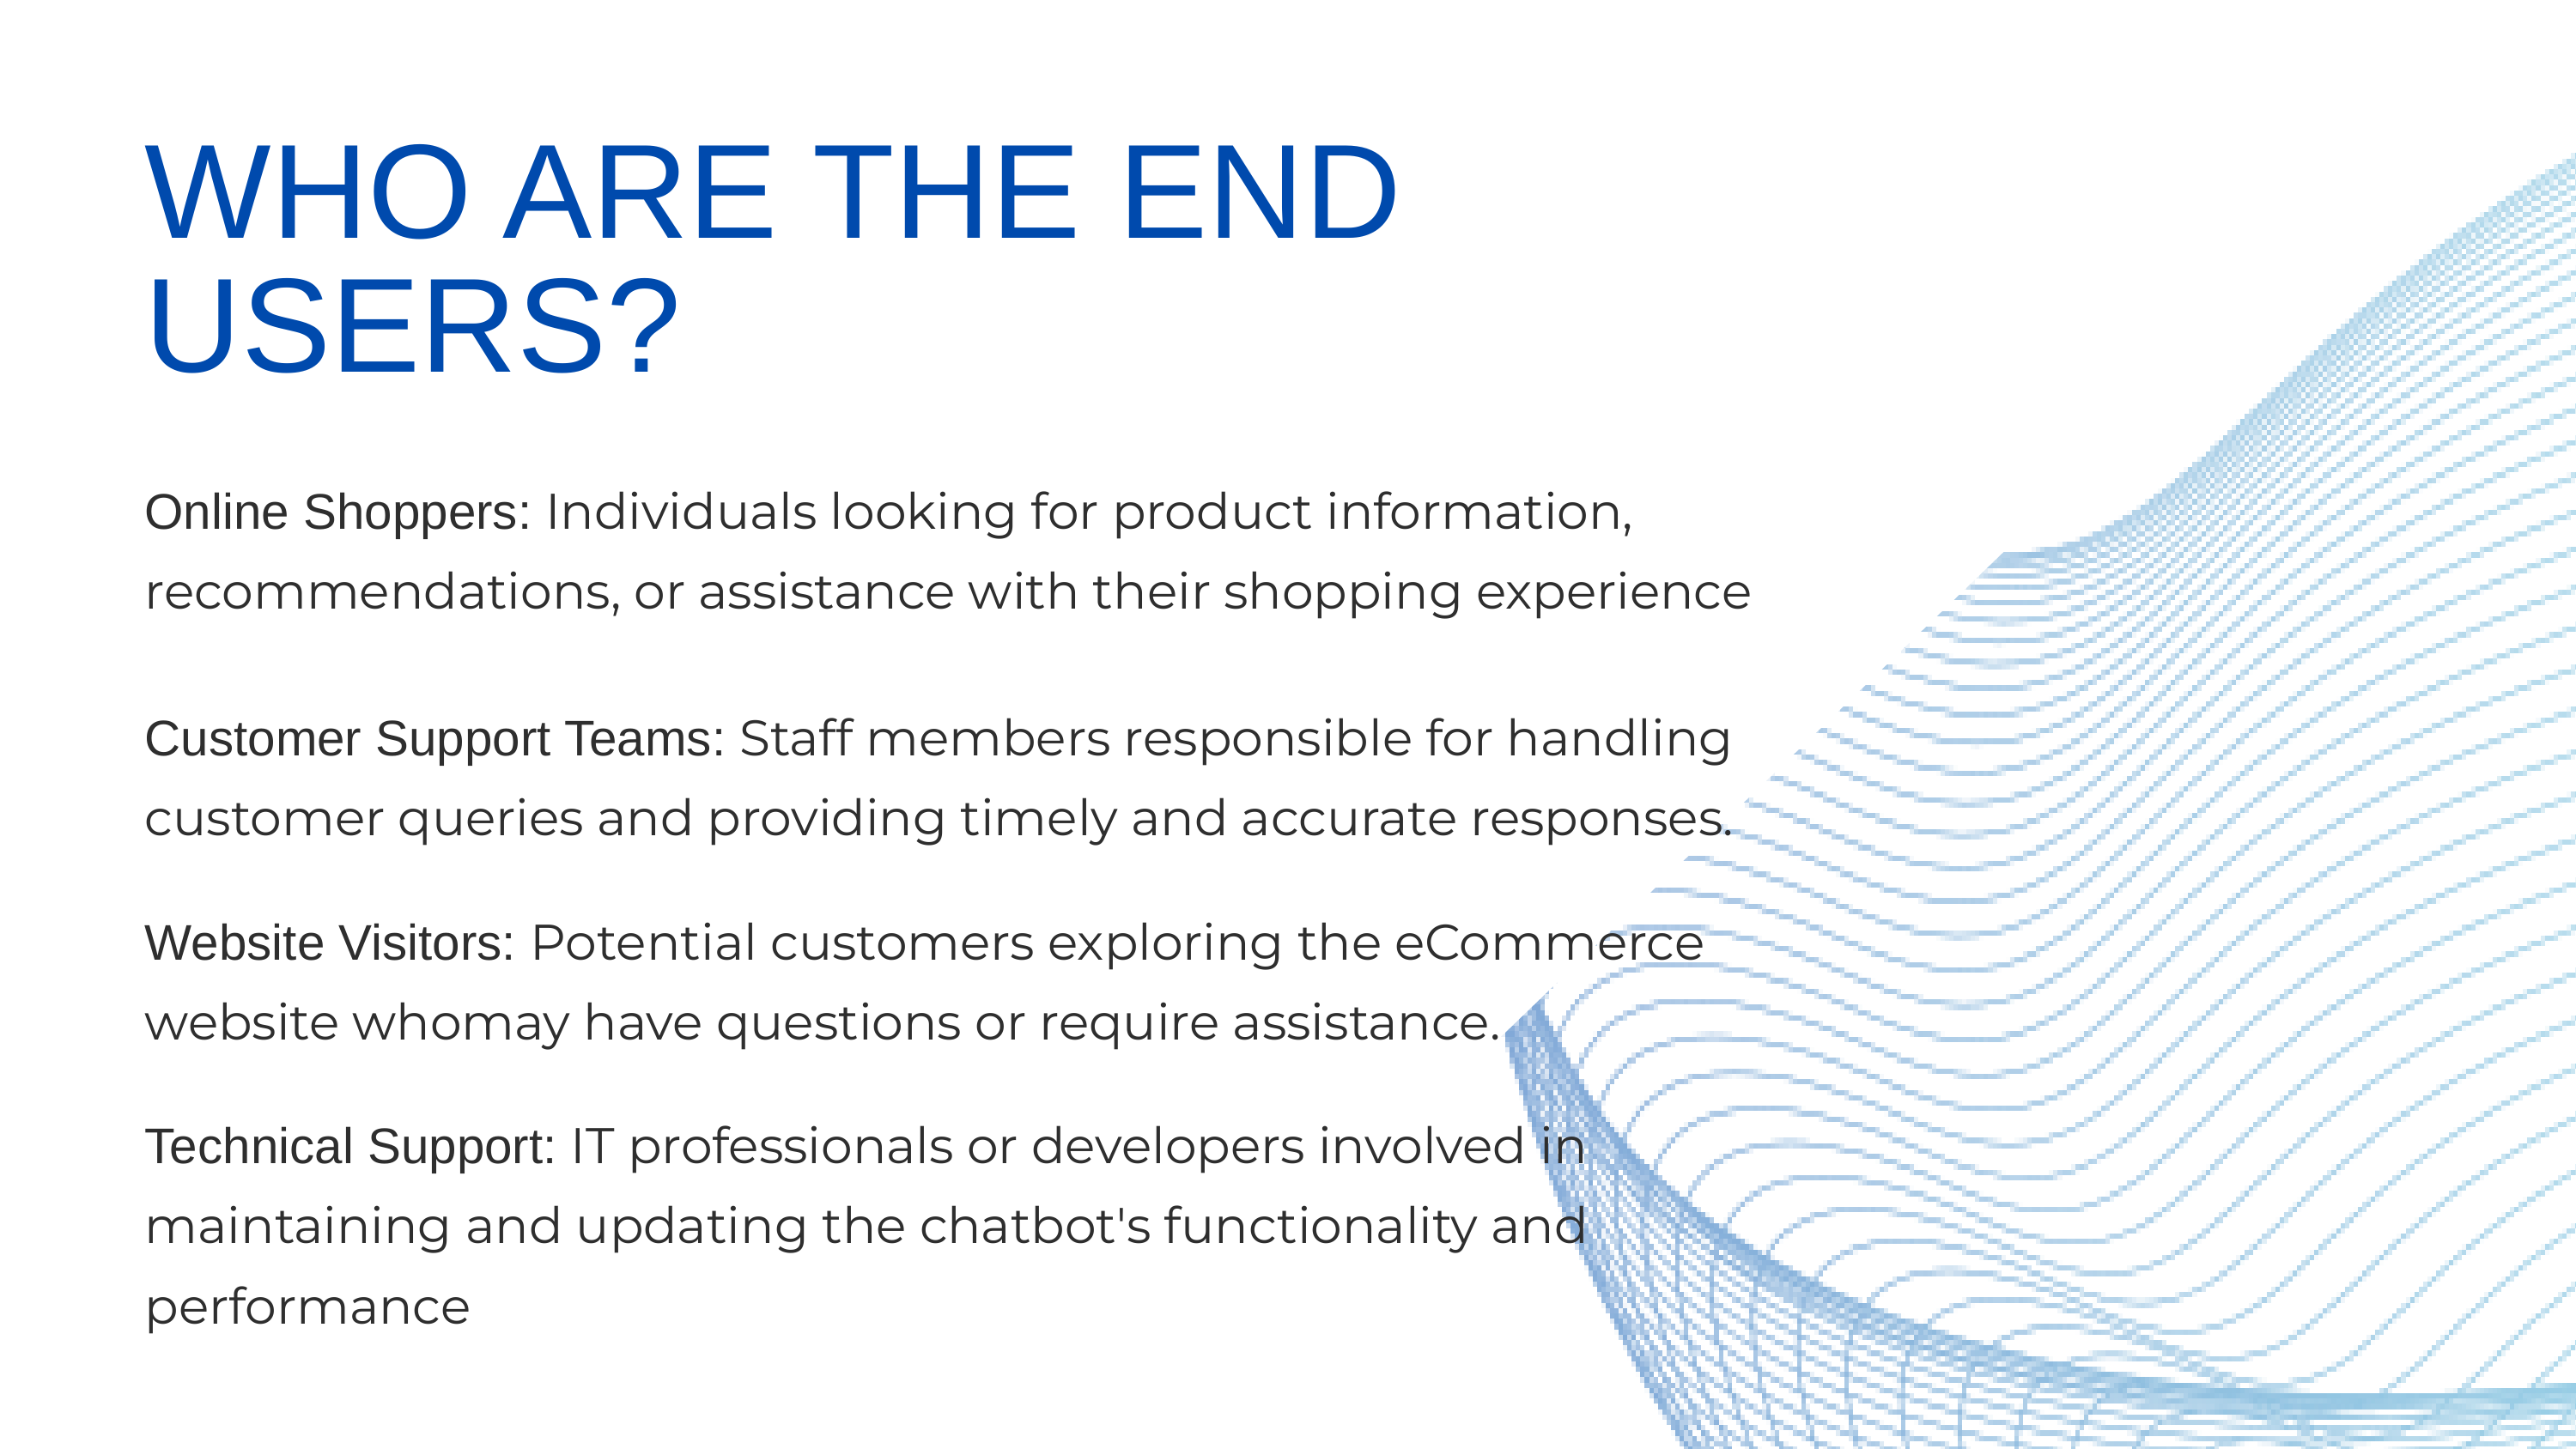

WHO ARE THE END USERS?

Online Shoppers: Individuals looking for product information, recommendations, or assistance with their shopping experience
Customer Support Teams: Staff members responsible for handling customer queries and providing timely and accurate responses.
Website Visitors: Potential customers exploring the eCommerce website whomay have questions or require assistance.
Technical Support: IT professionals or developers involved in maintaining and updating the chatbot's functionality and performance